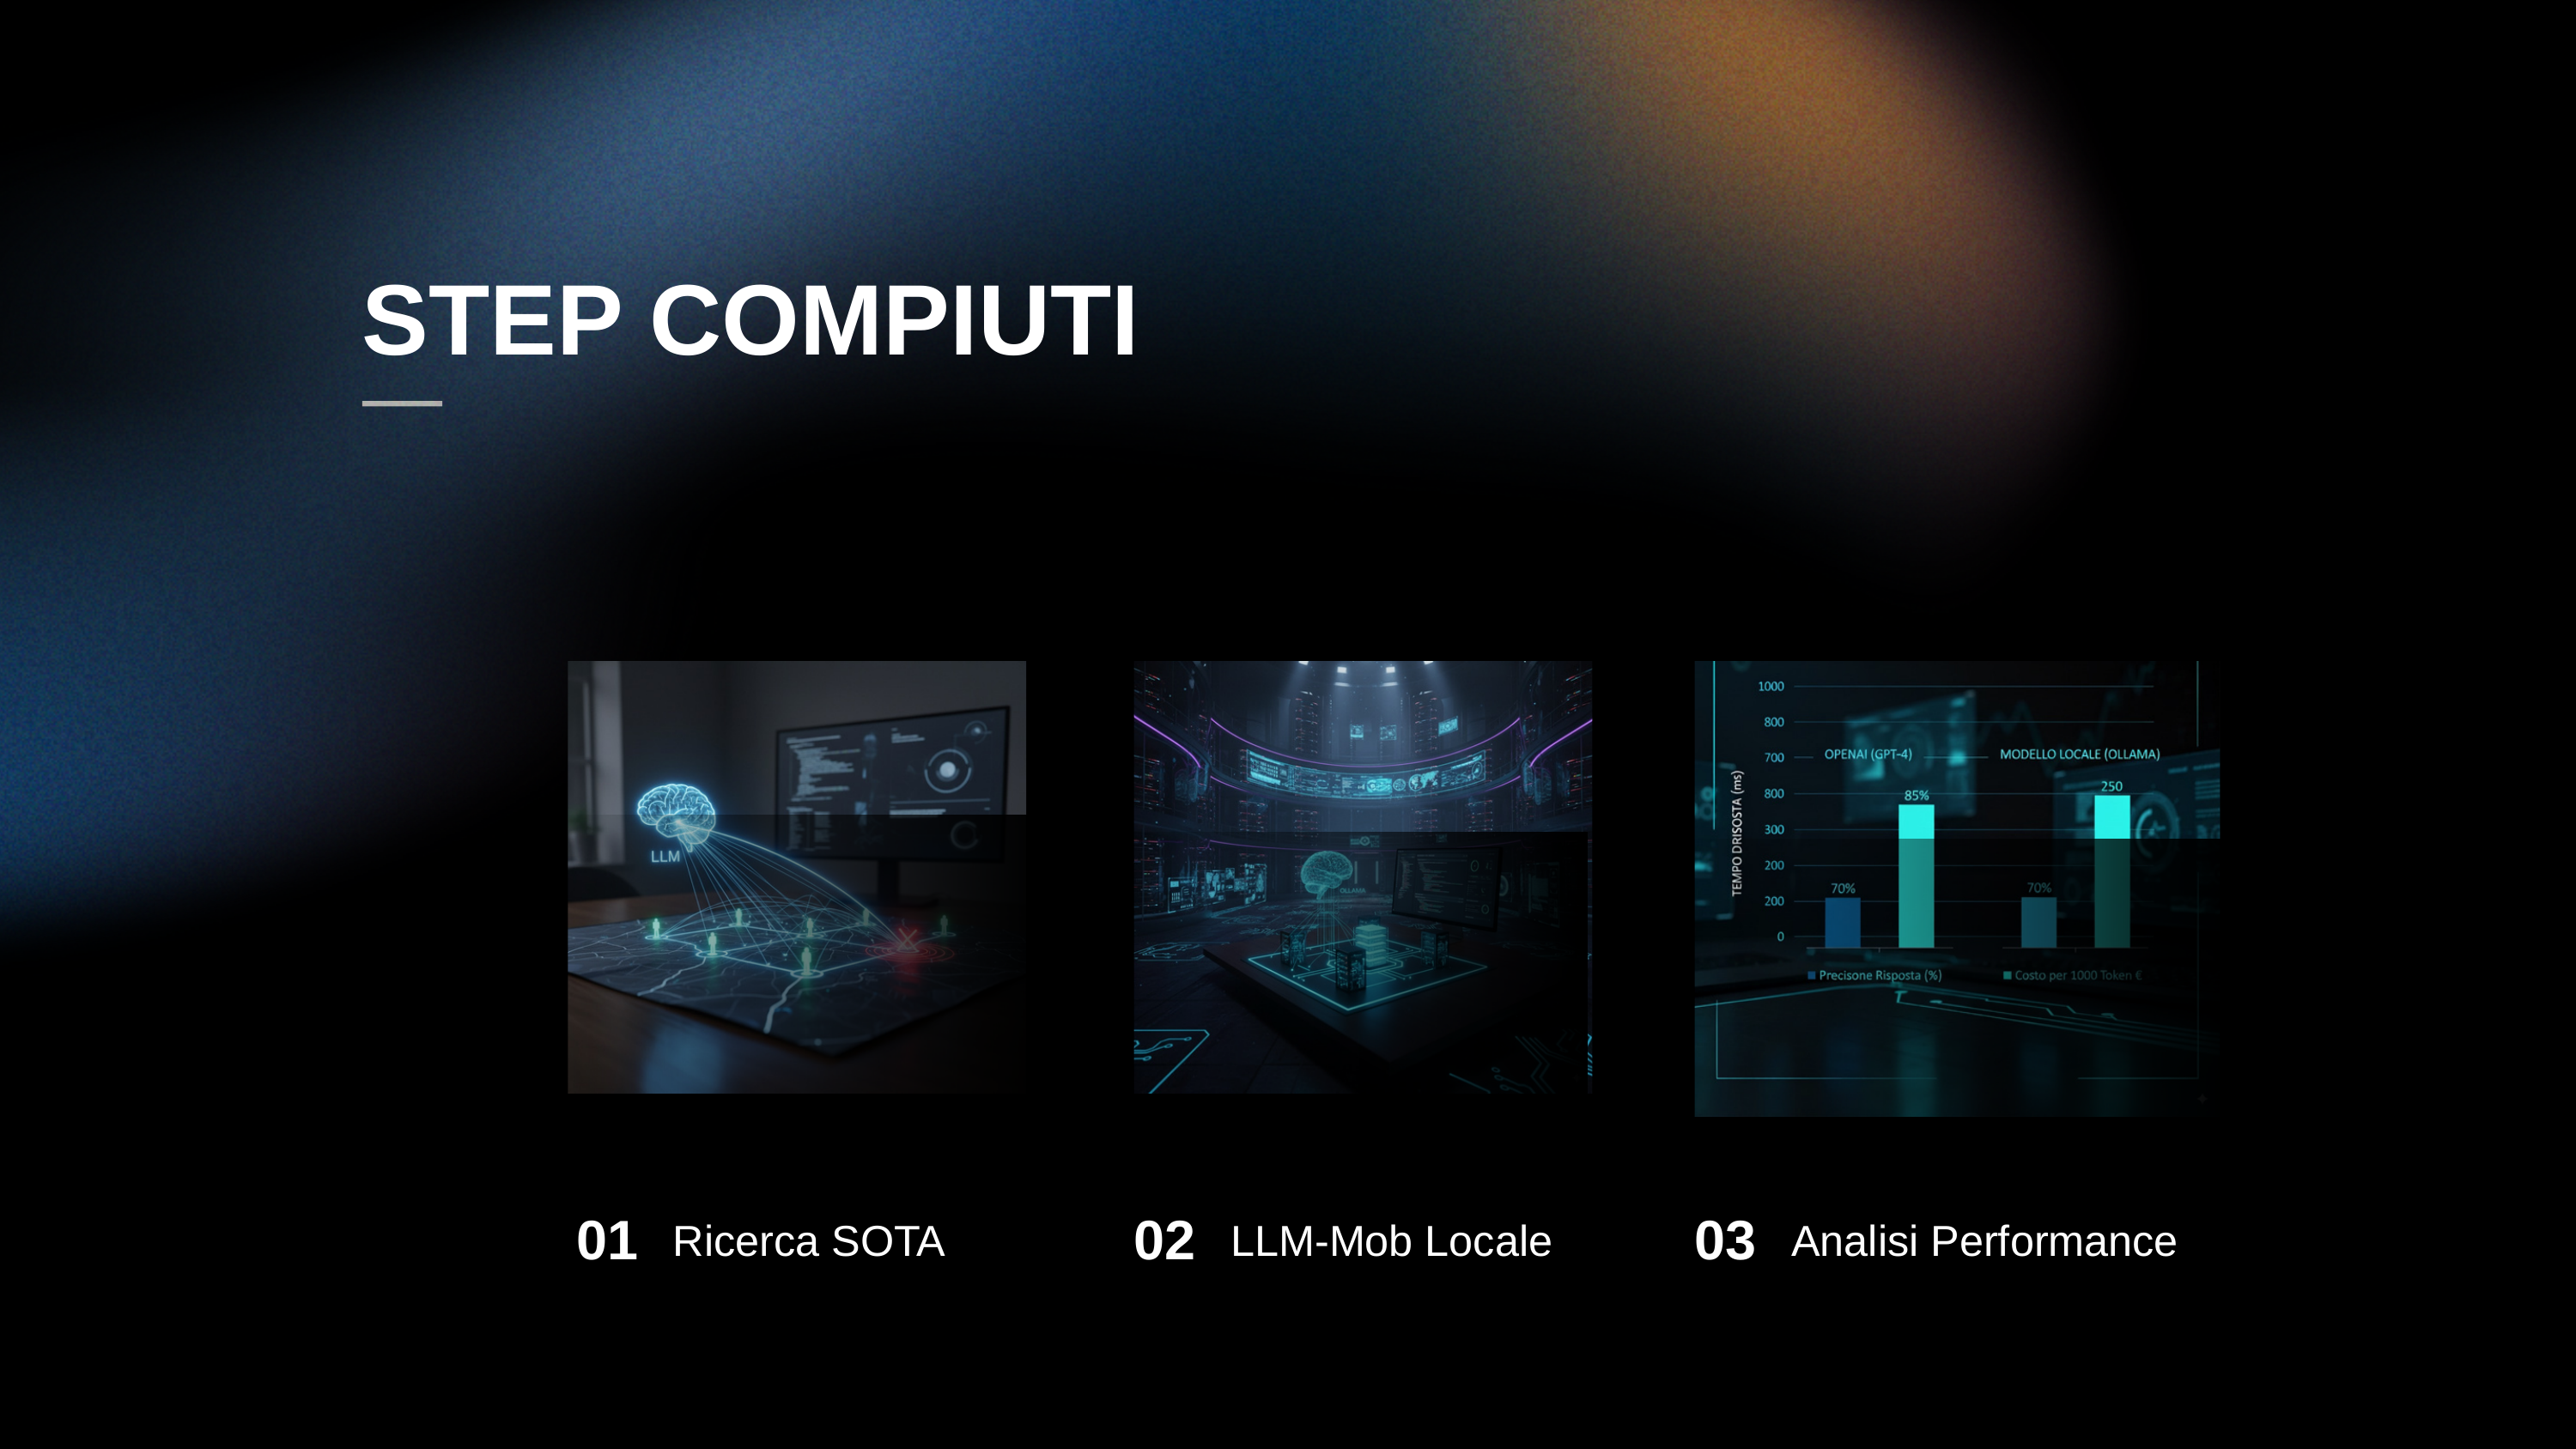

STEP COMPIUTI

01
02
03
Ricerca SOTA
LLM-Mob Locale
Analisi Performance